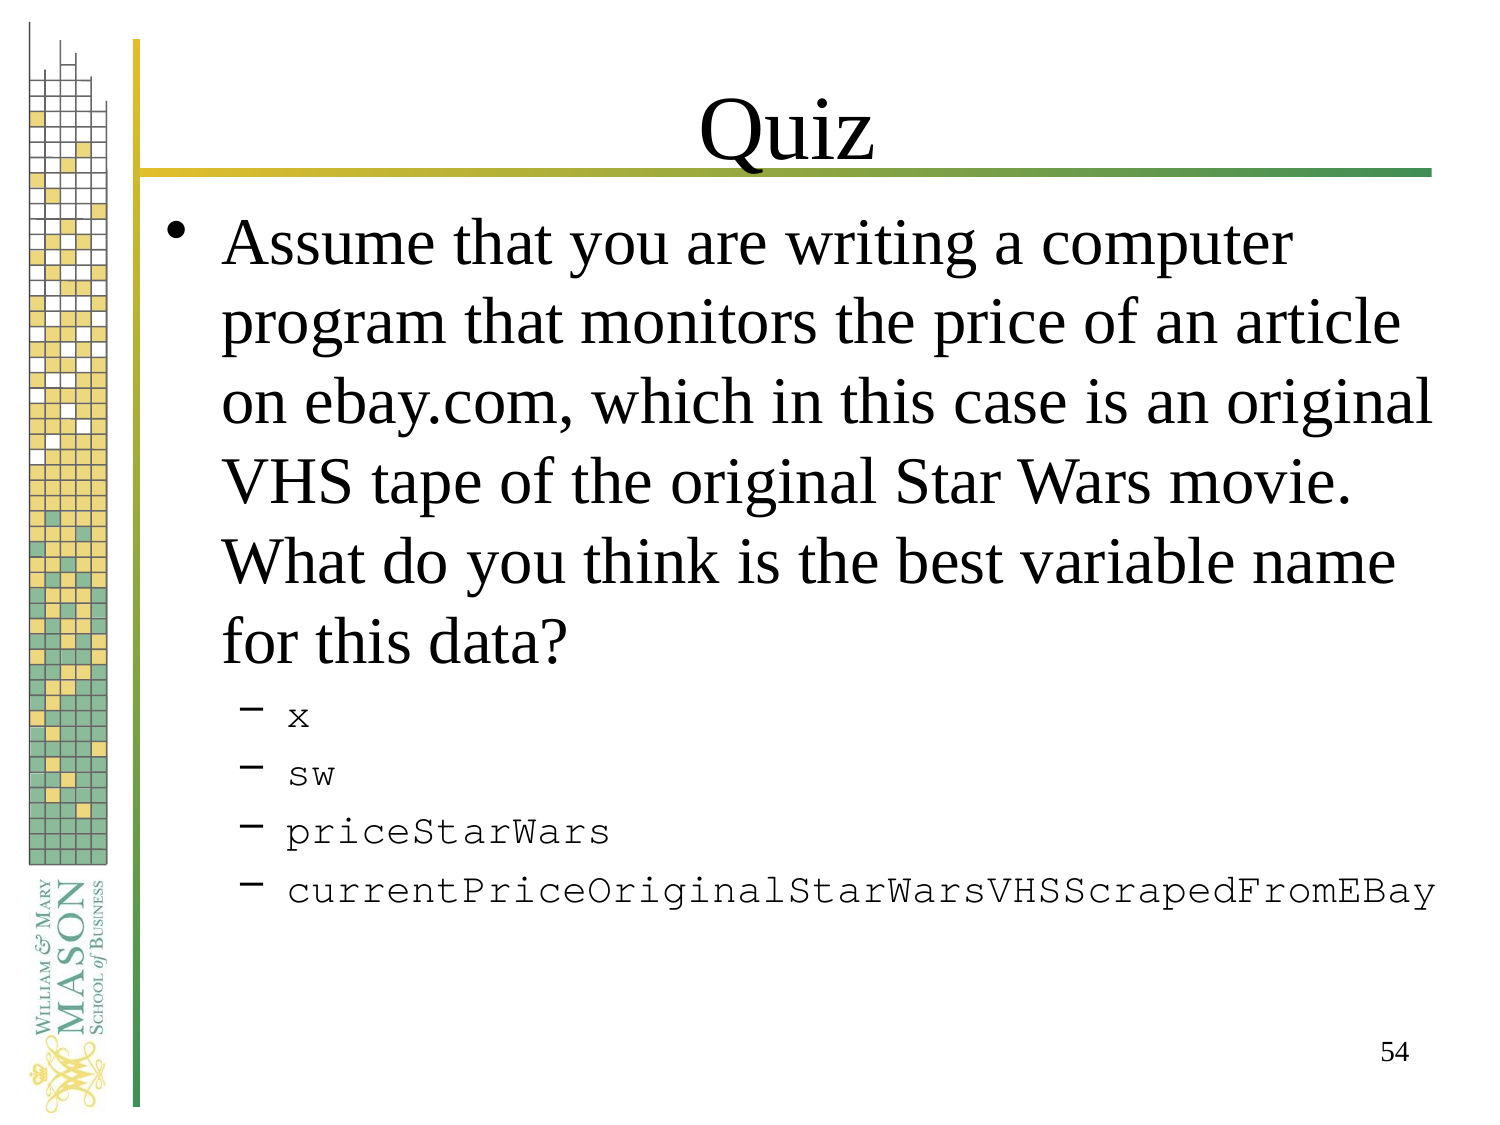

# Quiz
Assume that you are writing a computer program that monitors the price of an article on ebay.com, which in this case is an original VHS tape of the original Star Wars movie.  What do you think is the best variable name for this data?
x
sw
priceStarWars
currentPriceOriginalStarWarsVHSScrapedFromEBay

54